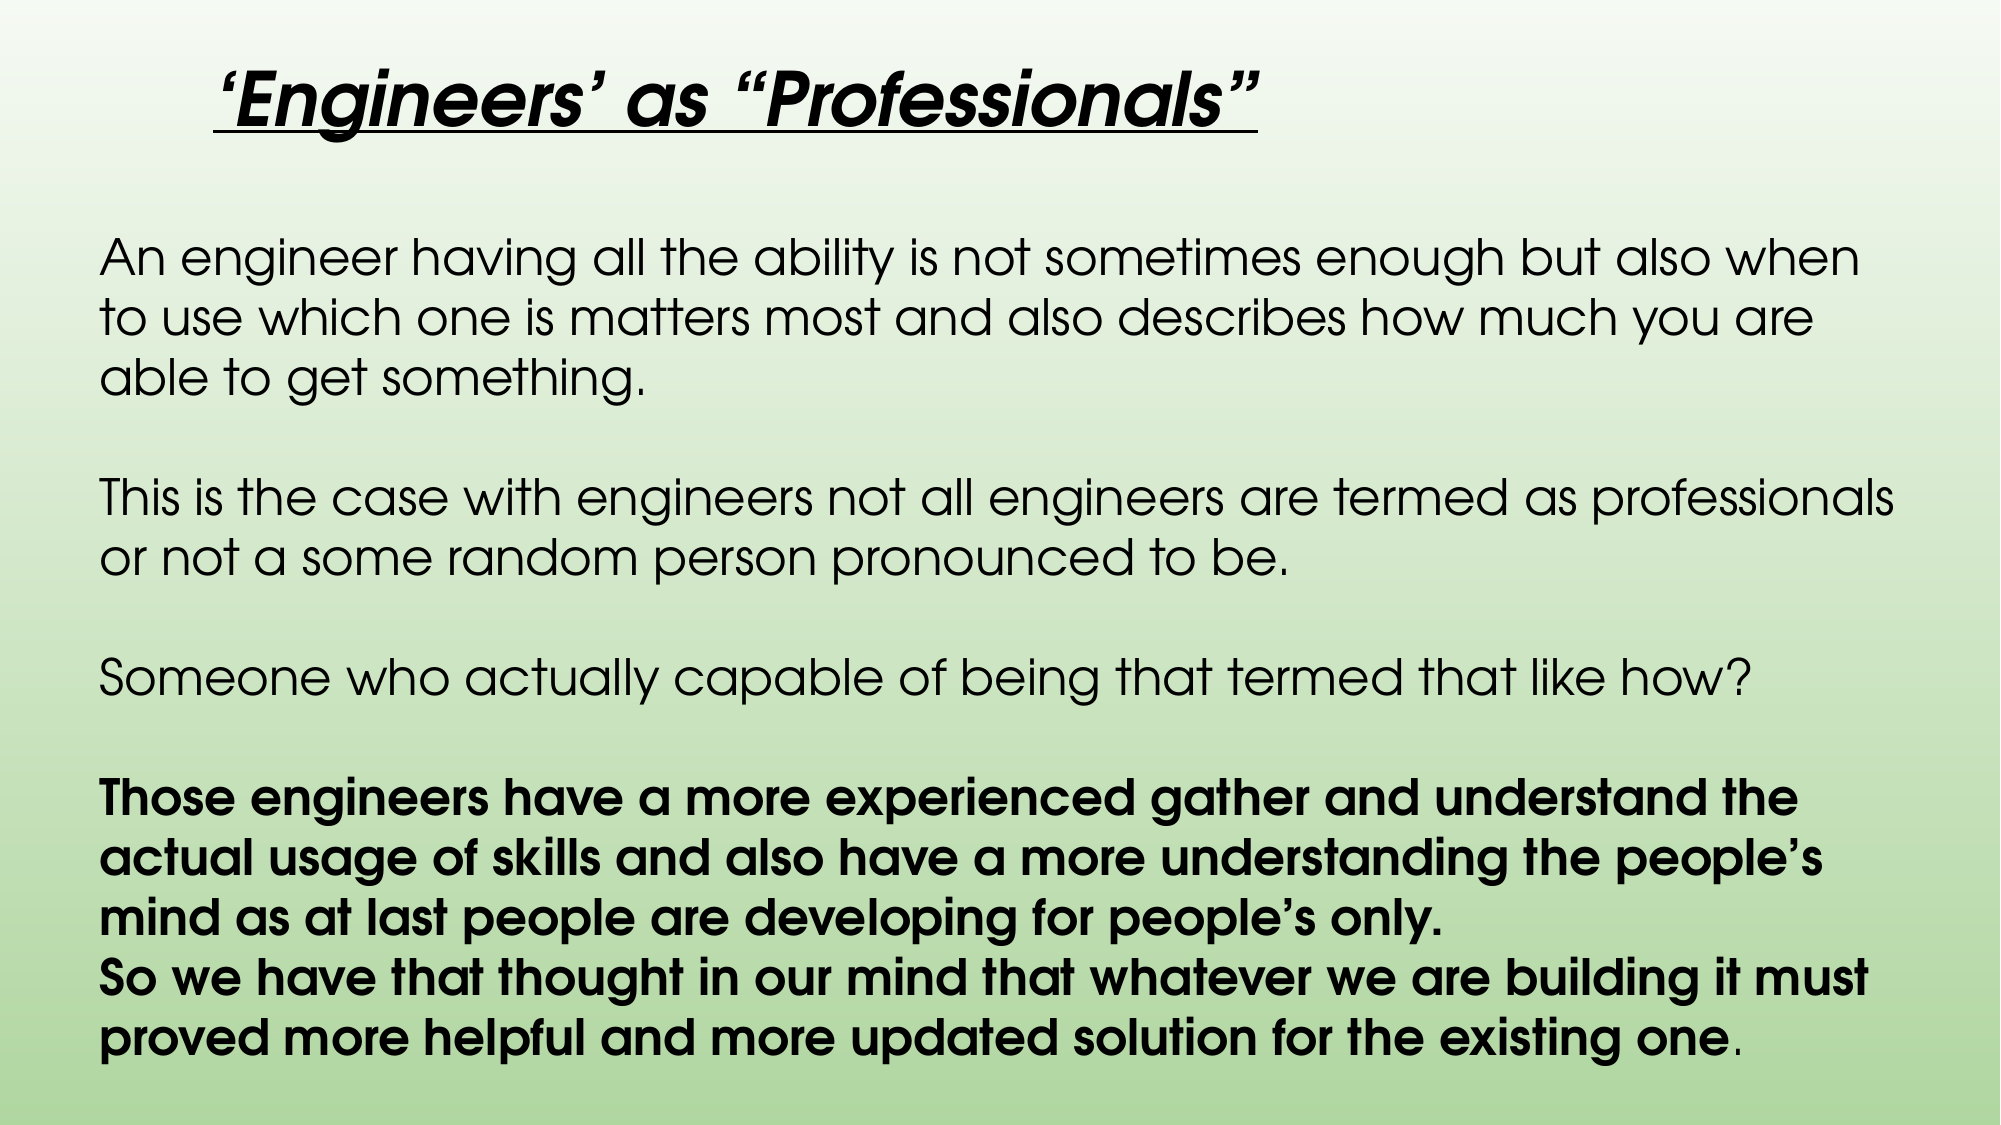

‘Engineers’ as “Professionals”
An engineer having all the ability is not sometimes enough but also when to use which one is matters most and also describes how much you are able to get something.

This is the case with engineers not all engineers are termed as professionals or not a some random person pronounced to be.

Someone who actually capable of being that termed that like how?

Those engineers have a more experienced gather and understand the actual usage of skills and also have a more understanding the people’s mind as at last people are developing for people’s only.
So we have that thought in our mind that whatever we are building it must proved more helpful and more updated solution for the existing one.